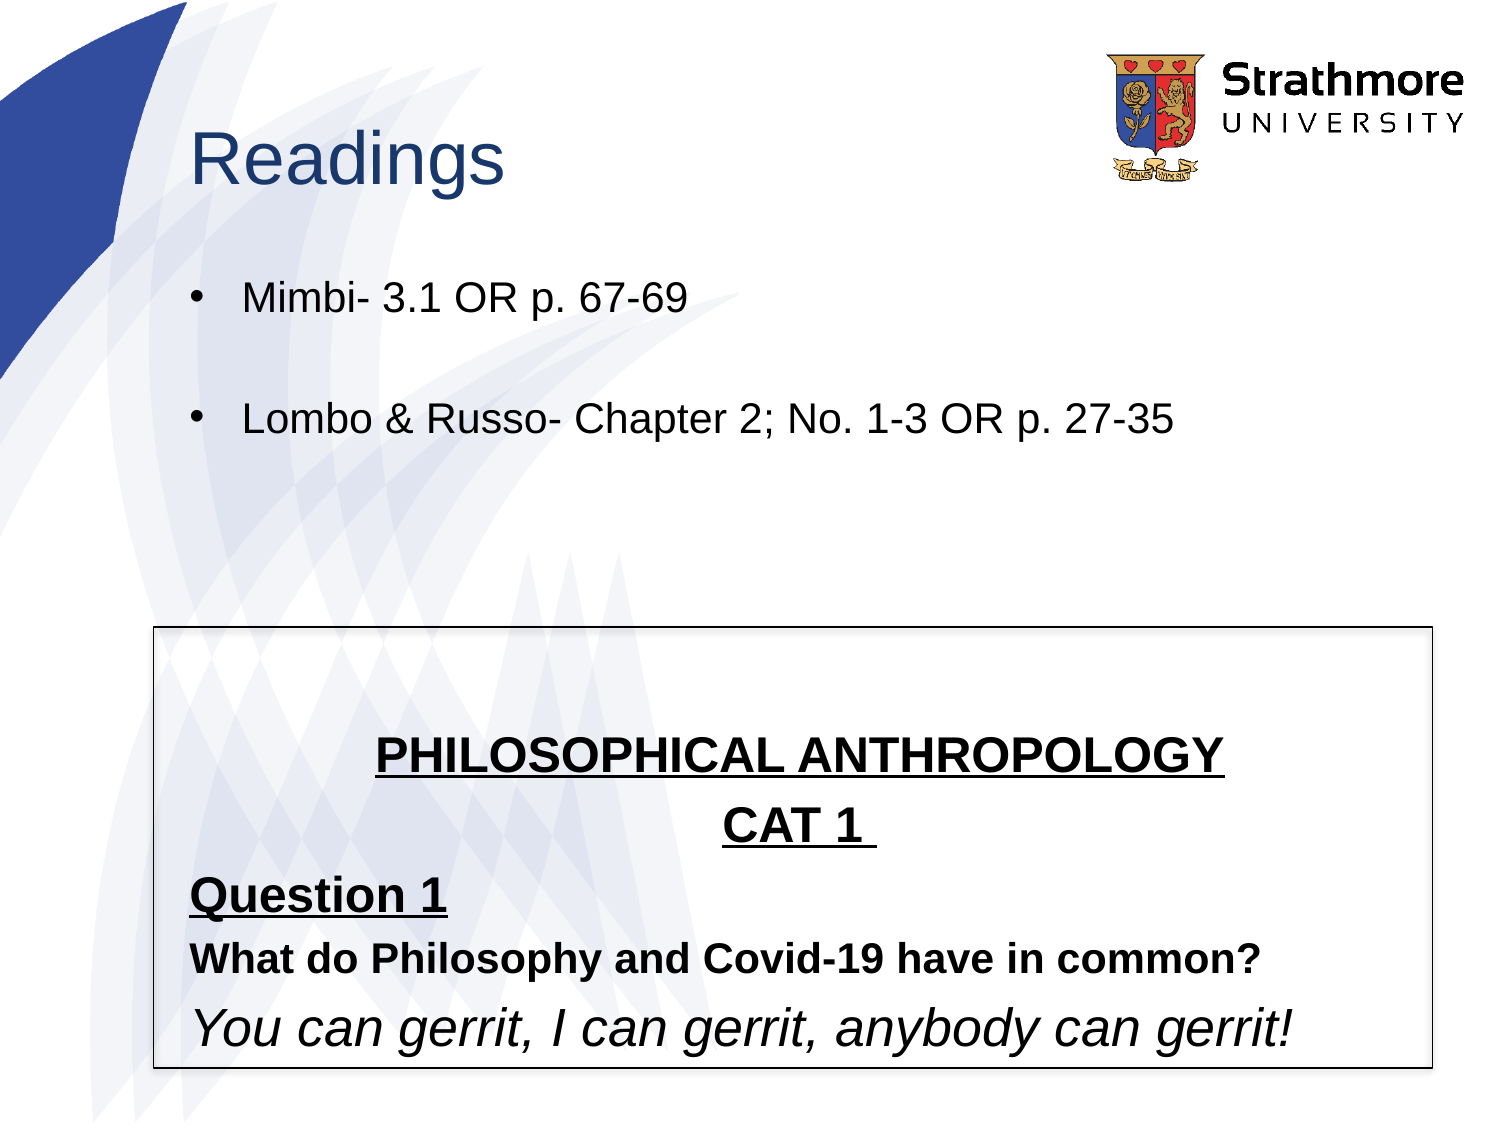

# Readings
Mimbi- 3.1 OR p. 67-69

Lombo & Russo- Chapter 2; No. 1-3 OR p. 27-35

PHILOSOPHICAL ANTHROPOLOGY
CAT 1
Question 1
What do Philosophy and Covid-19 have in common?
You can gerrit, I can gerrit, anybody can gerrit!